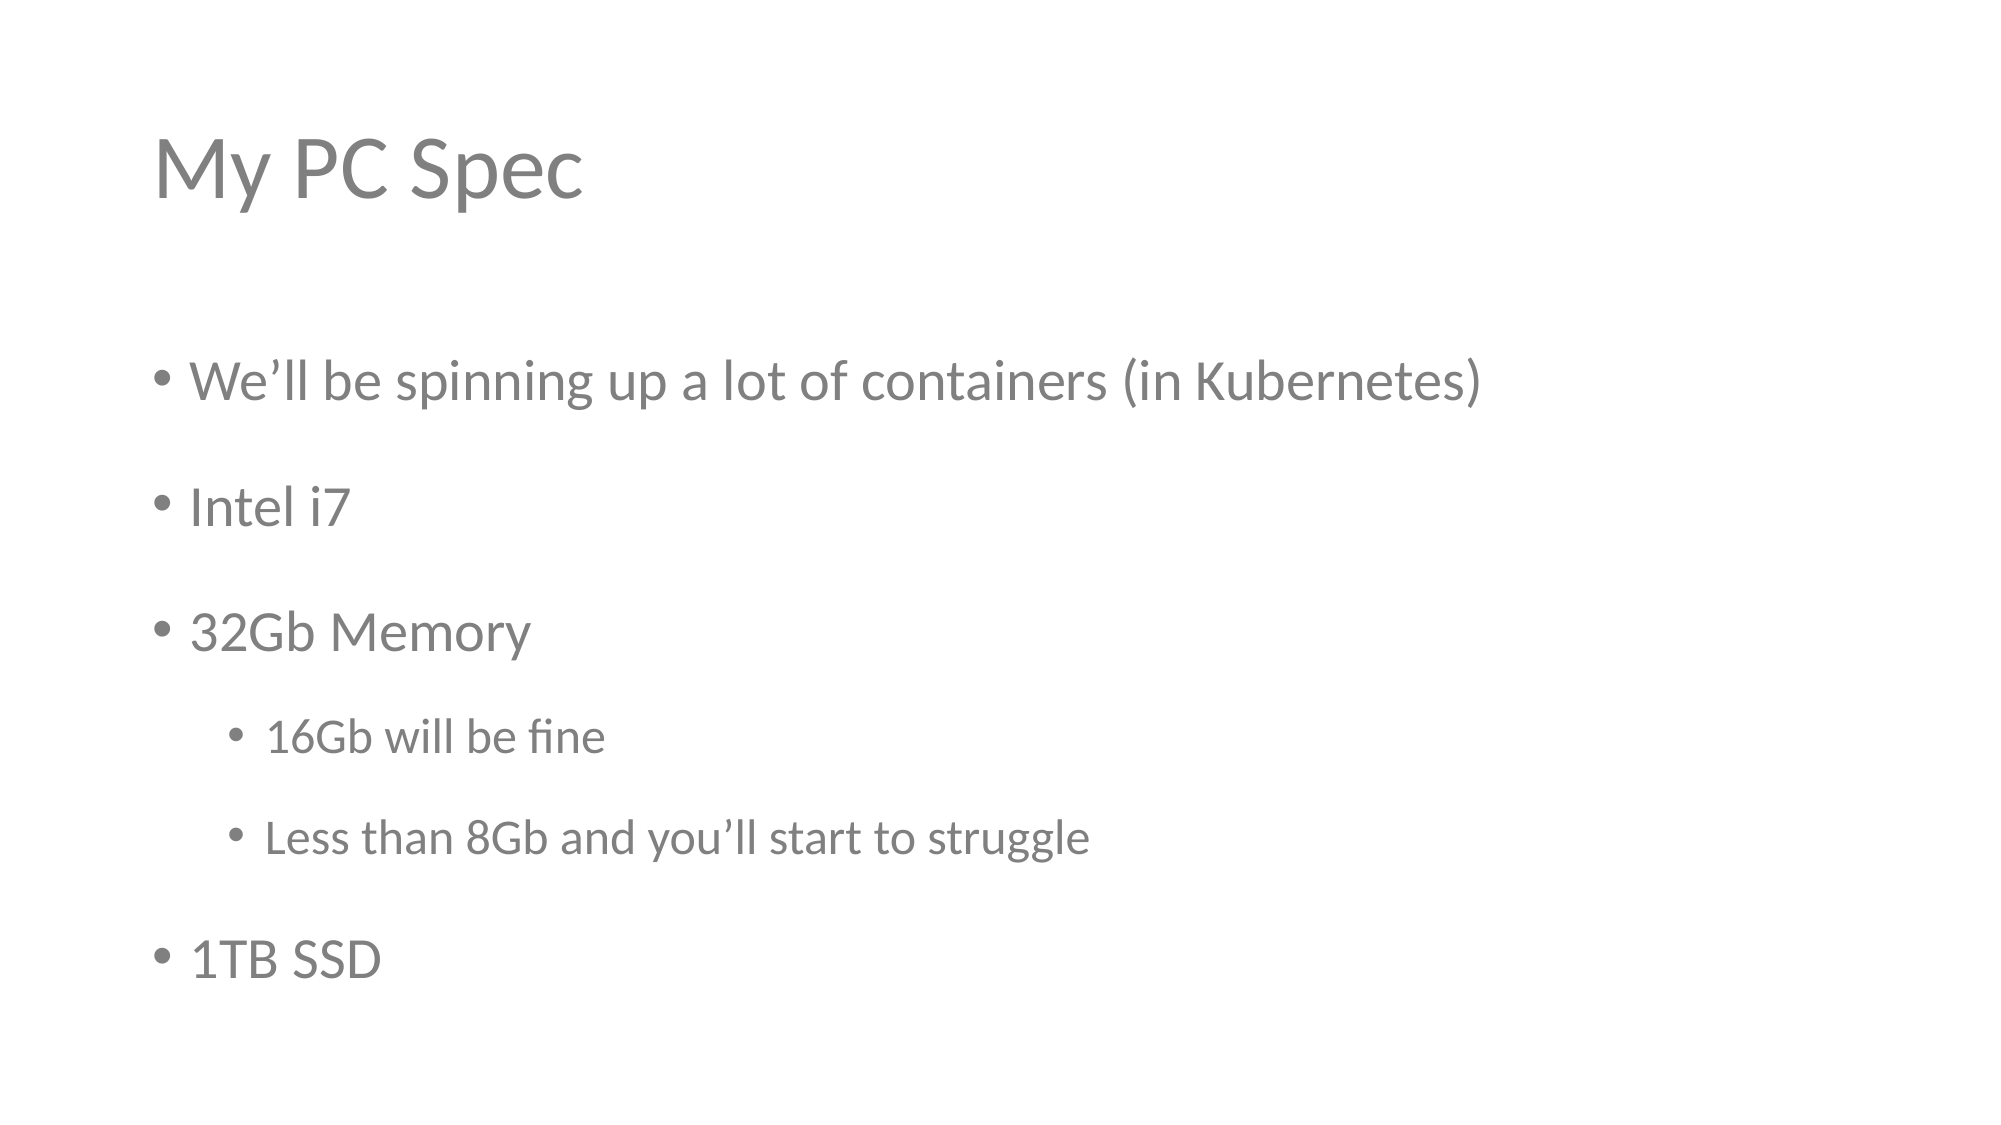

# My PC Spec
We’ll be spinning up a lot of containers (in Kubernetes)
Intel i7
32Gb Memory
16Gb will be fine
Less than 8Gb and you’ll start to struggle
1TB SSD